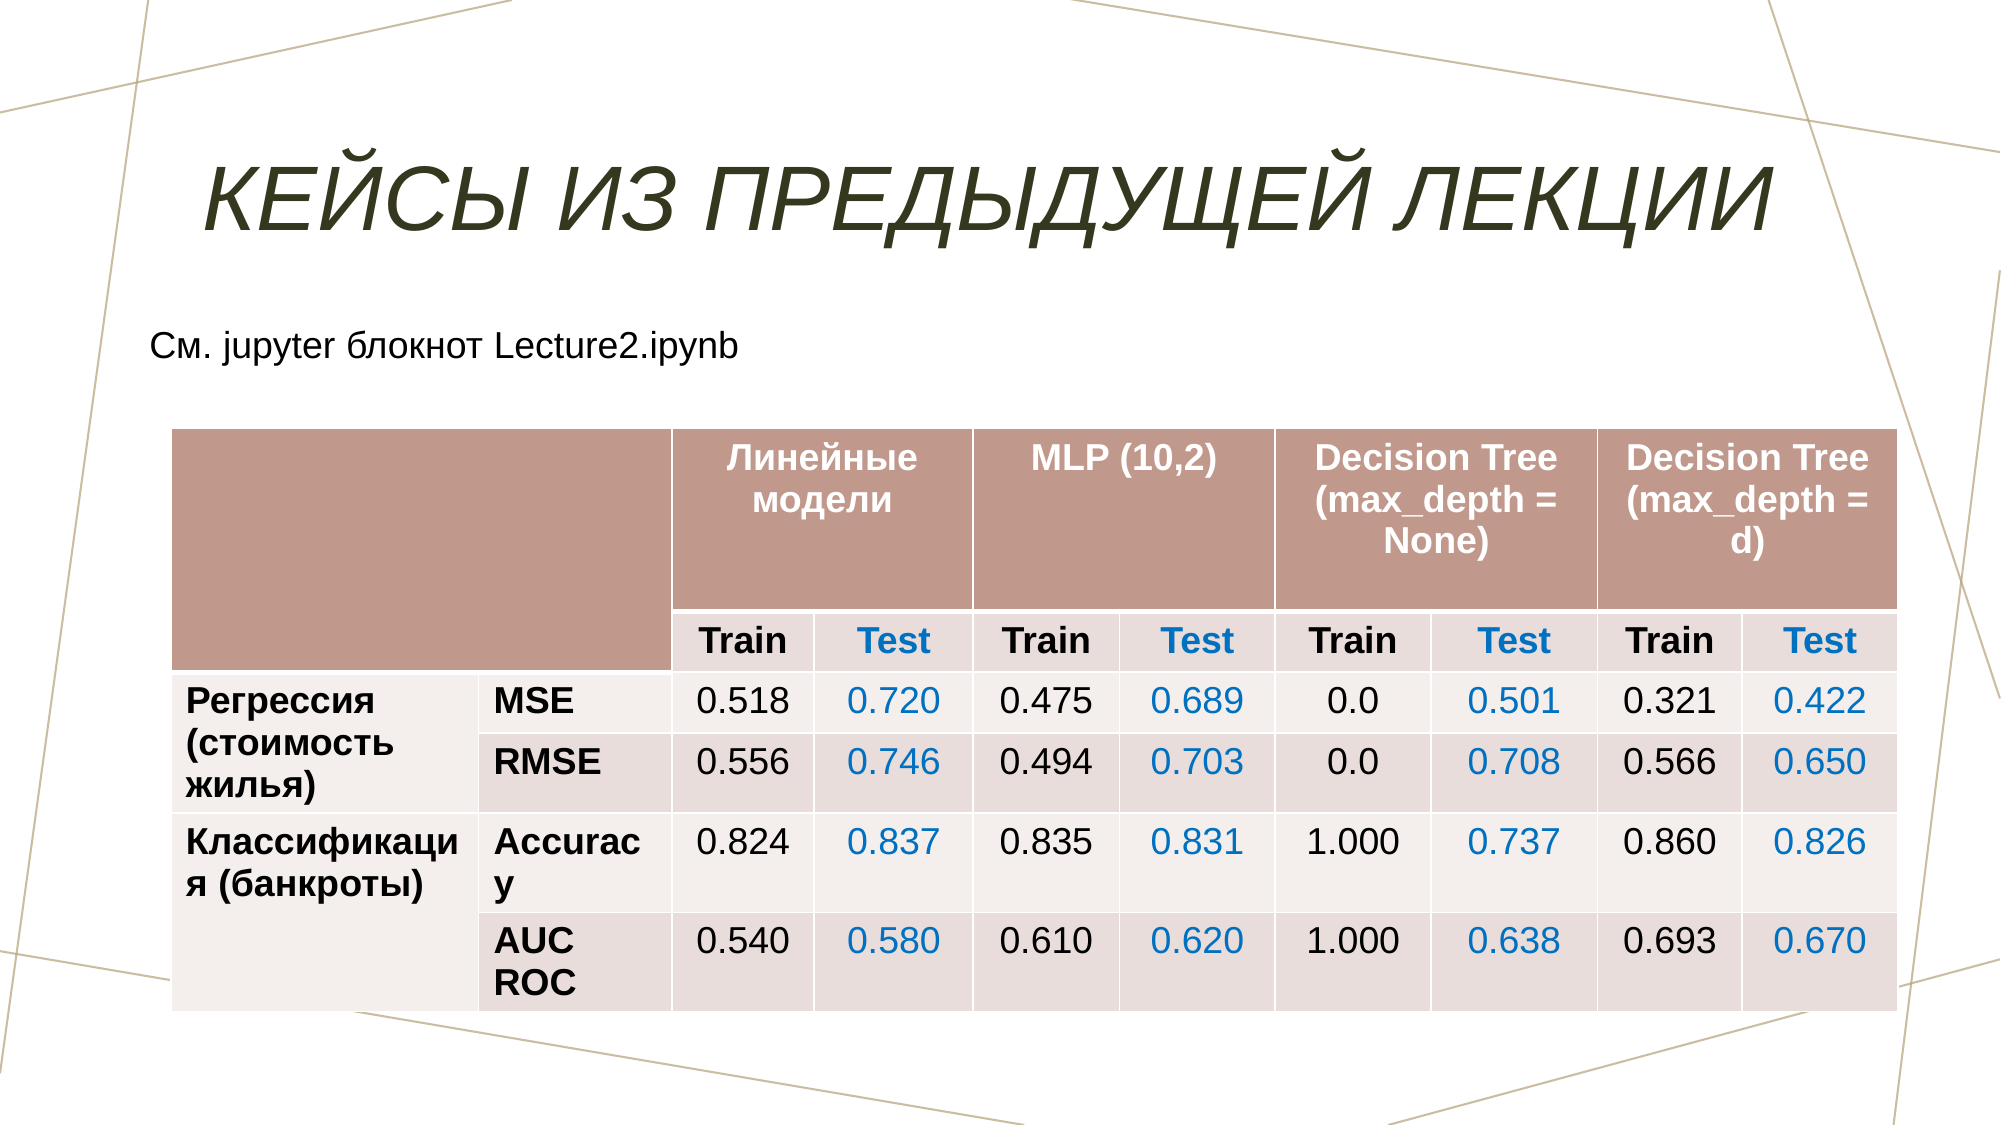

# Кейсы из предыдущей лекции
См. jupyter блокнот Lecture2.ipynb
|  |  | Линейные модели |  | MLP (10,2) |  | Decision Tree (max\_depth = None) |  | Decision Tree (max\_depth = d) |  |
| --- | --- | --- | --- | --- | --- | --- | --- | --- | --- |
|  |  | Train | Test | Train | Test | Train | Test | Train | Test |
| Регрессия (стоимость жилья) | MSE | 0.518 | 0.720 | 0.475 | 0.689 | 0.0 | 0.501 | 0.321 | 0.422 |
|  | RMSE | 0.556 | 0.746 | 0.494 | 0.703 | 0.0 | 0.708 | 0.566 | 0.650 |
| Классификация (банкроты) | Accuracy | 0.824 | 0.837 | 0.835 | 0.831 | 1.000 | 0.737 | 0.860 | 0.826 |
|  | AUC ROC | 0.540 | 0.580 | 0.610 | 0.620 | 1.000 | 0.638 | 0.693 | 0.670 |